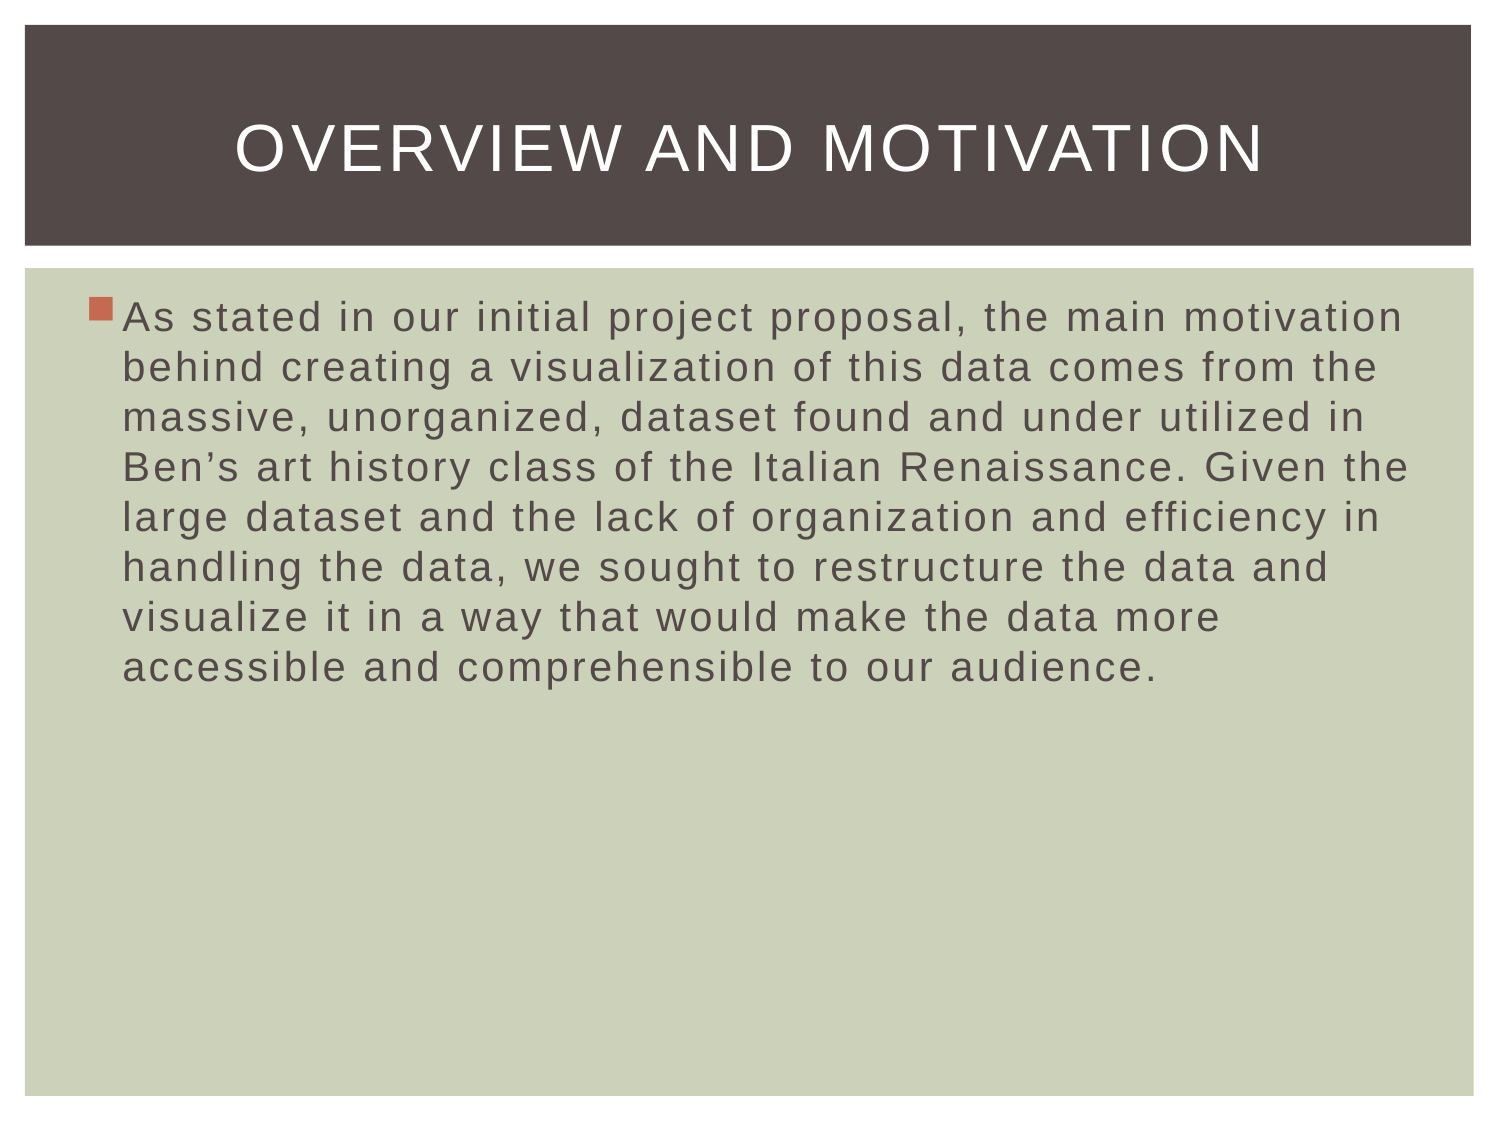

# Overview and motivation
As stated in our initial project proposal, the main motivation behind creating a visualization of this data comes from the massive, unorganized, dataset found and under utilized in Ben’s art history class of the Italian Renaissance. Given the large dataset and the lack of organization and efficiency in handling the data, we sought to restructure the data and visualize it in a way that would make the data more accessible and comprehensible to our audience.